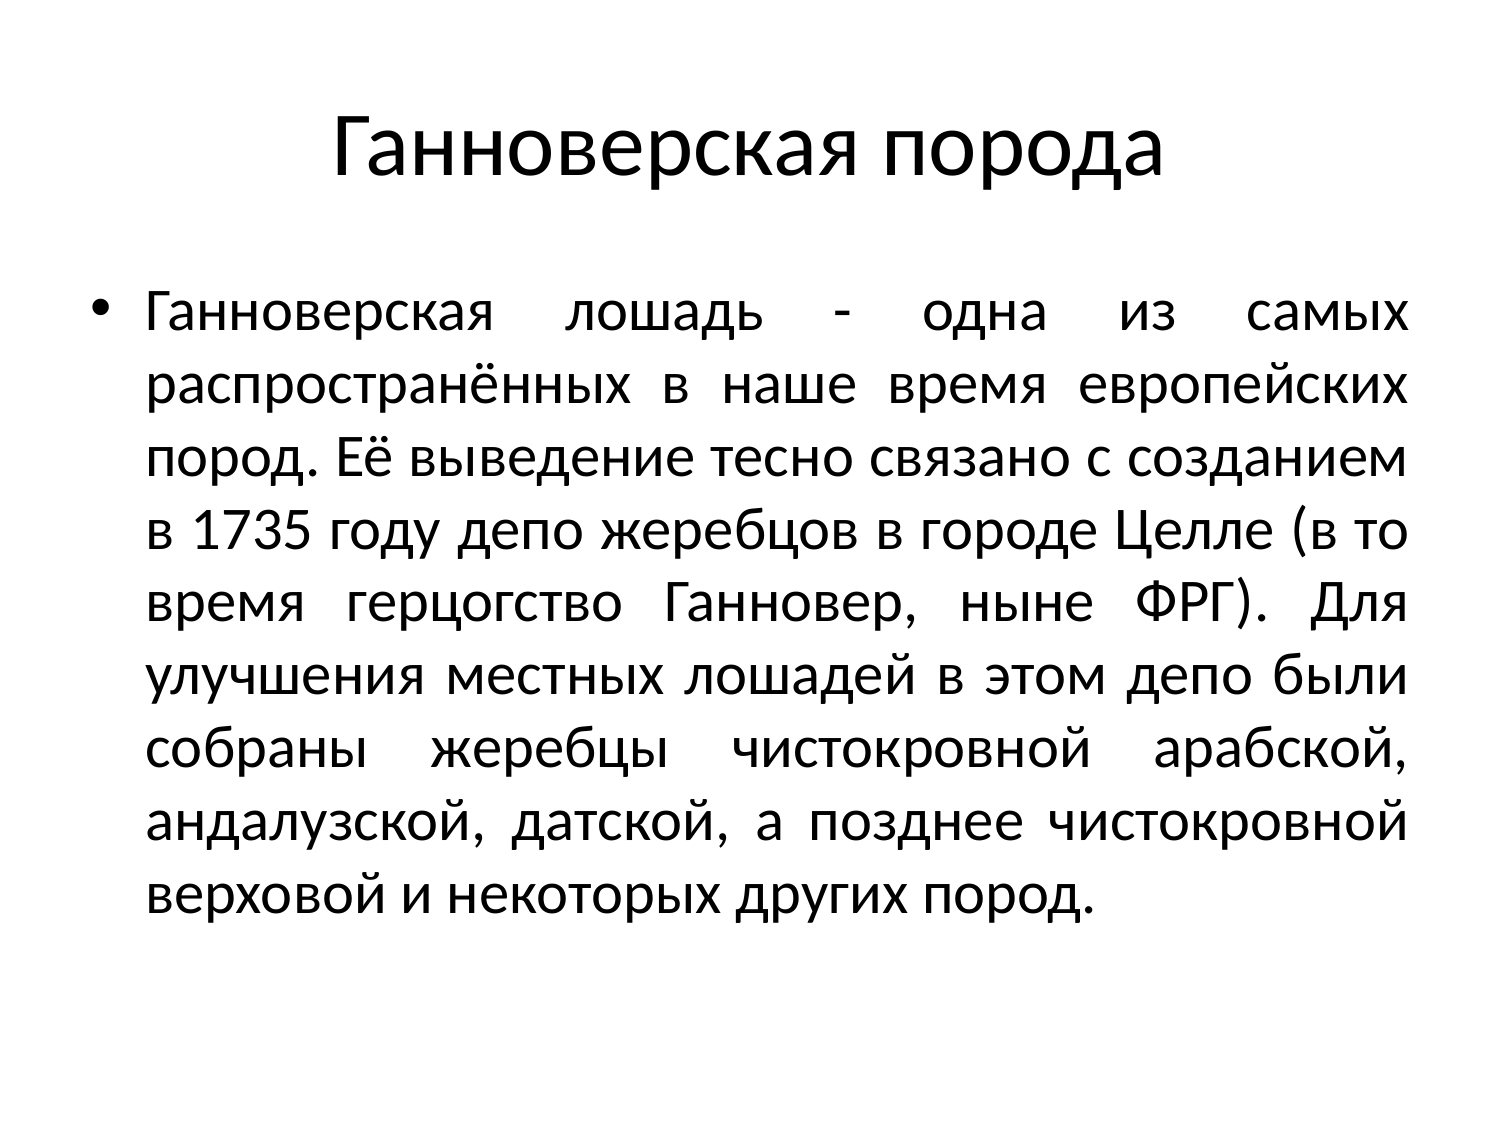

# Ганноверская порода
Ганноверская лошадь - одна из самых распространённых в наше время европейских пород. Её выведение тесно связано с созданием в 1735 году депо жеребцов в городе Целле (в то время герцогство Ганновер, ныне ФРГ). Для улучшения местных лошадей в этом депо были собраны жеребцы чистокровной арабской, андалузской, датской, а позднее чистокровной верховой и некоторых других пород.